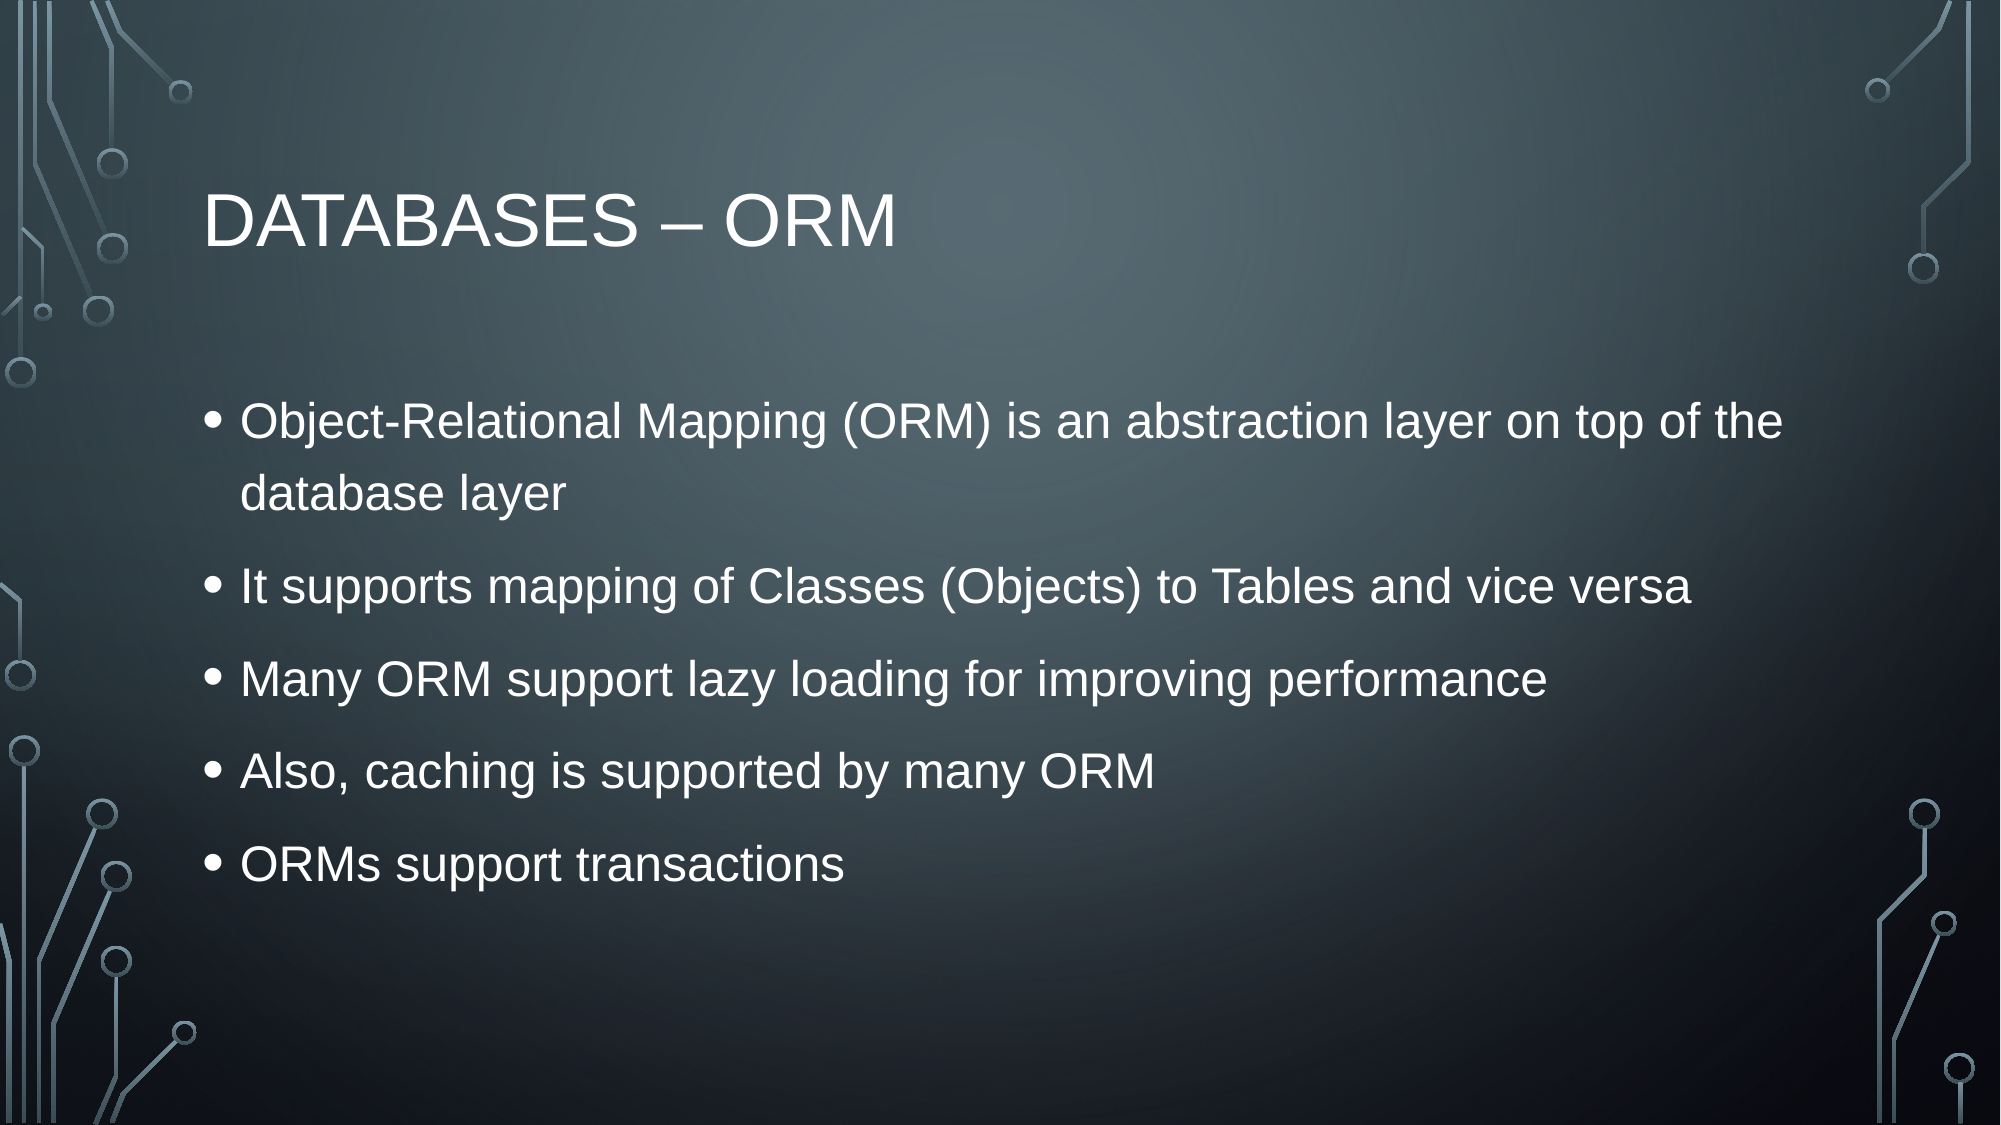

# Databases – ORM
Object-Relational Mapping (ORM) is an abstraction layer on top of the database layer
It supports mapping of Classes (Objects) to Tables and vice versa
Many ORM support lazy loading for improving performance
Also, caching is supported by many ORM
ORMs support transactions